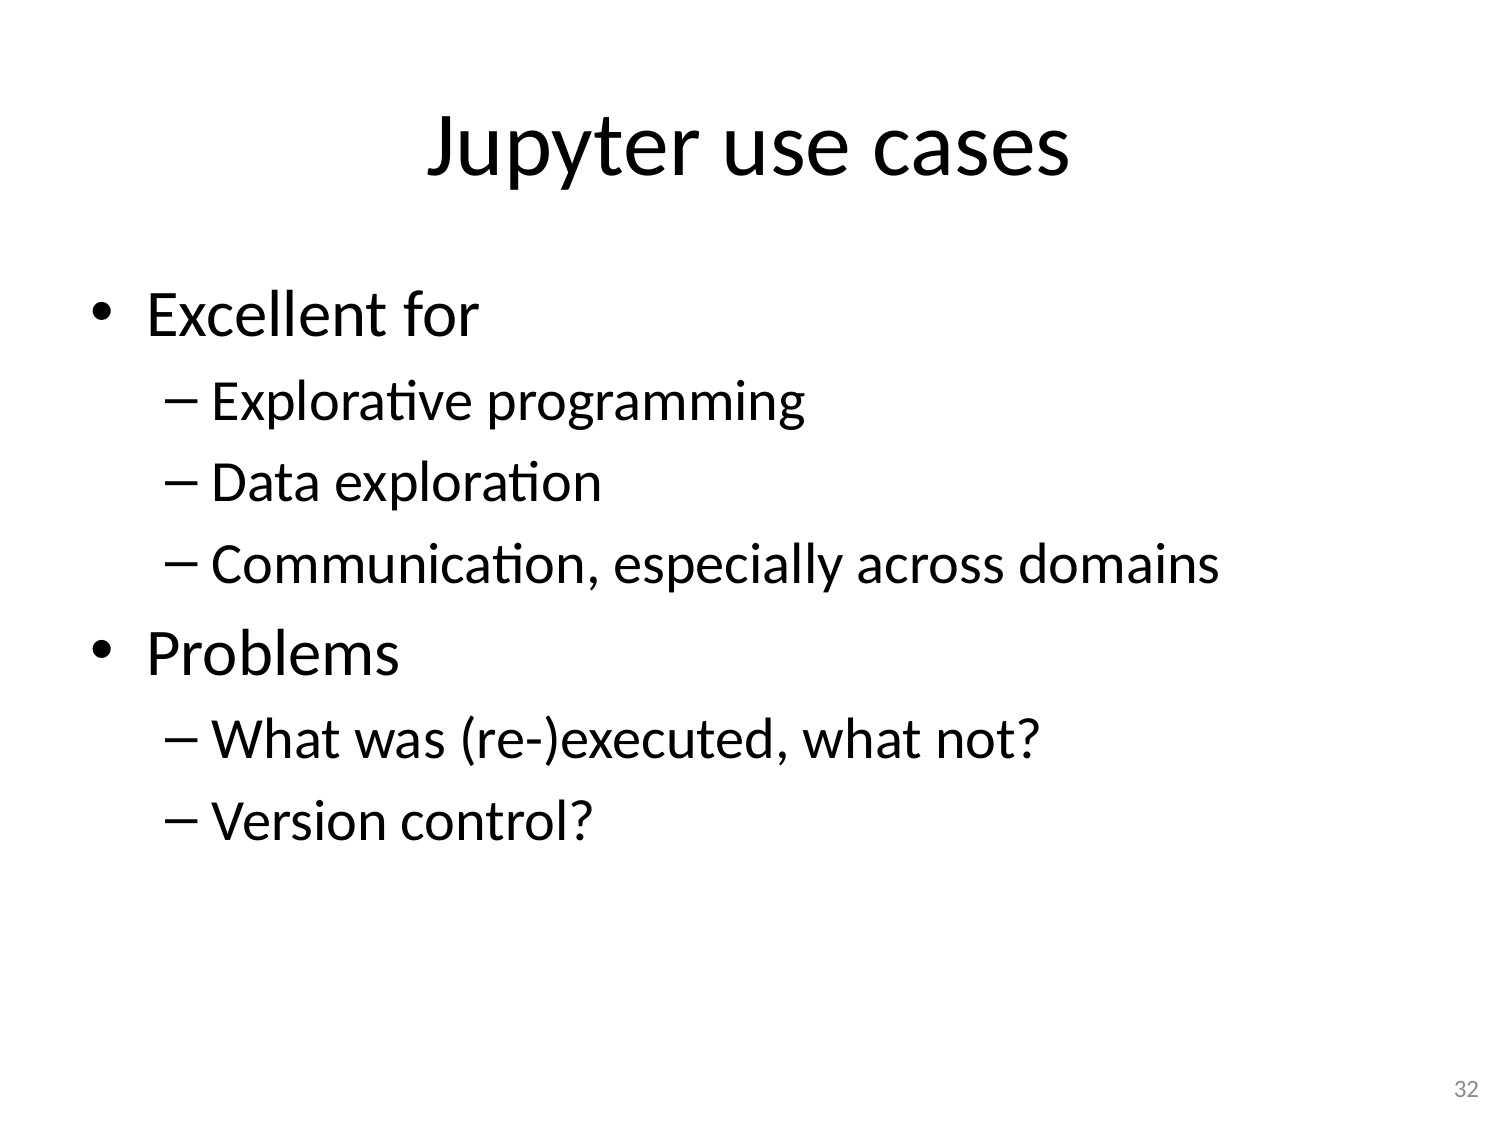

# Jupyter use cases
Excellent for
Explorative programming
Data exploration
Communication, especially across domains
Problems
What was (re-)executed, what not?
Version control?
32